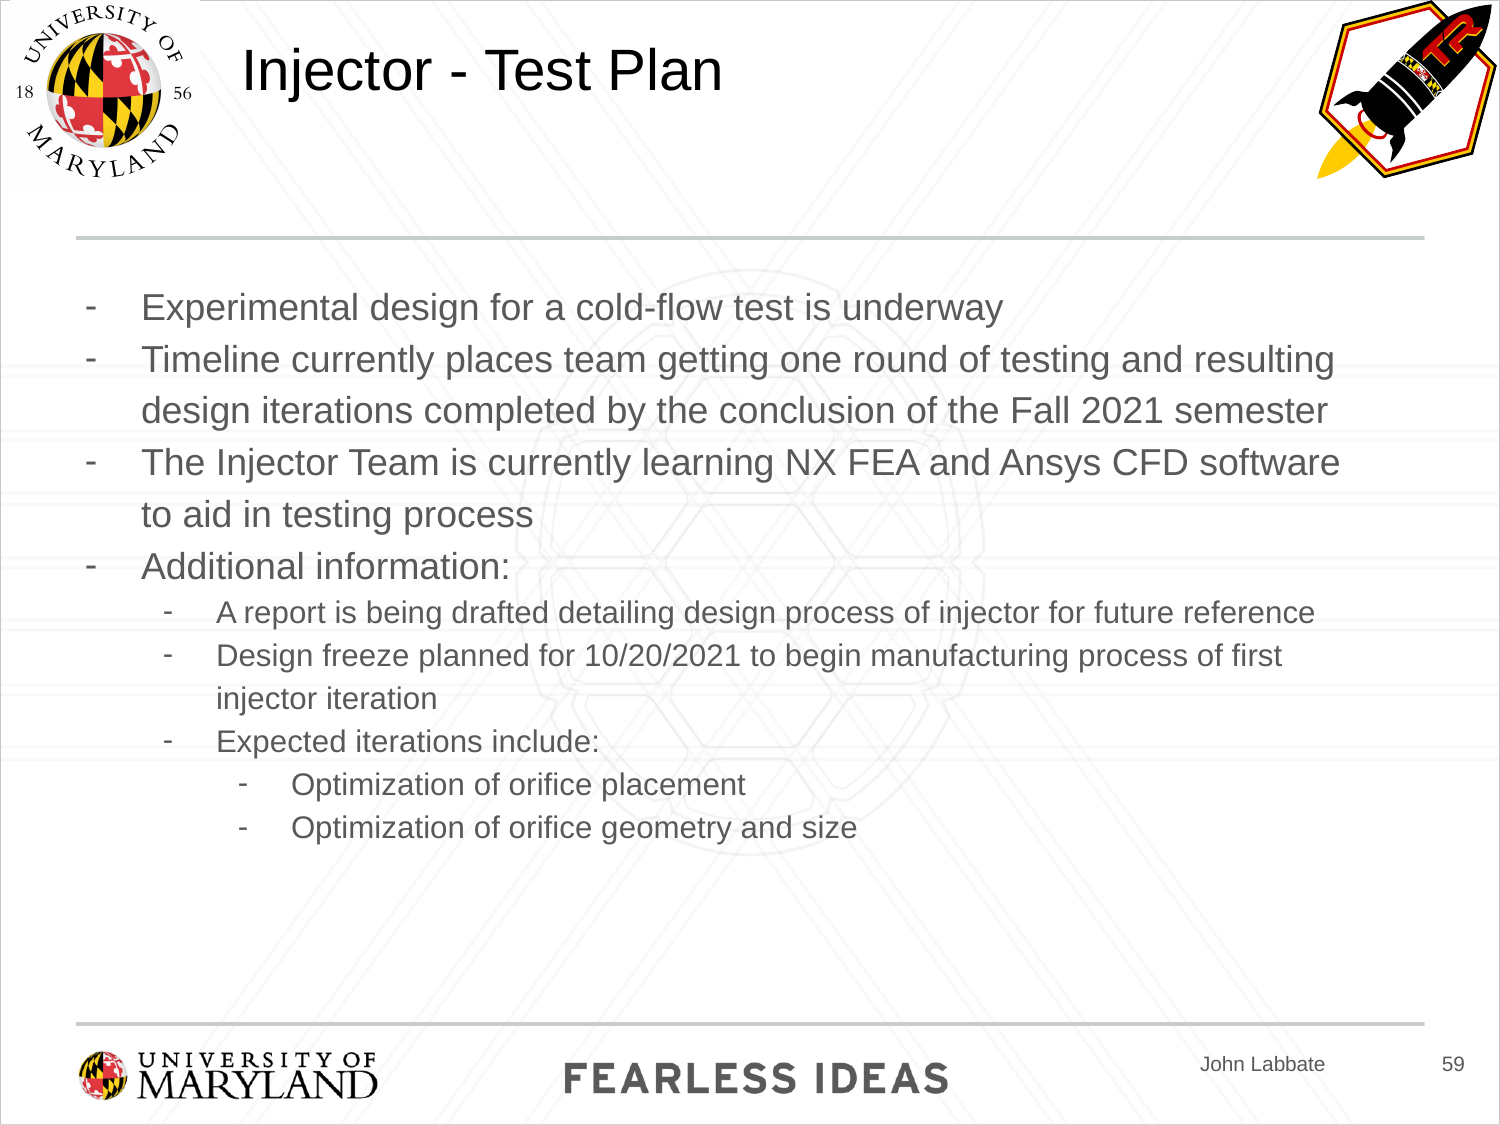

# Injector - Test Plan
Experimental design for a cold-flow test is underway
Timeline currently places team getting one round of testing and resulting design iterations completed by the conclusion of the Fall 2021 semester
The Injector Team is currently learning NX FEA and Ansys CFD software to aid in testing process
Additional information:
A report is being drafted detailing design process of injector for future reference
Design freeze planned for 10/20/2021 to begin manufacturing process of first injector iteration
Expected iterations include:
Optimization of orifice placement
Optimization of orifice geometry and size
59
John Labbate